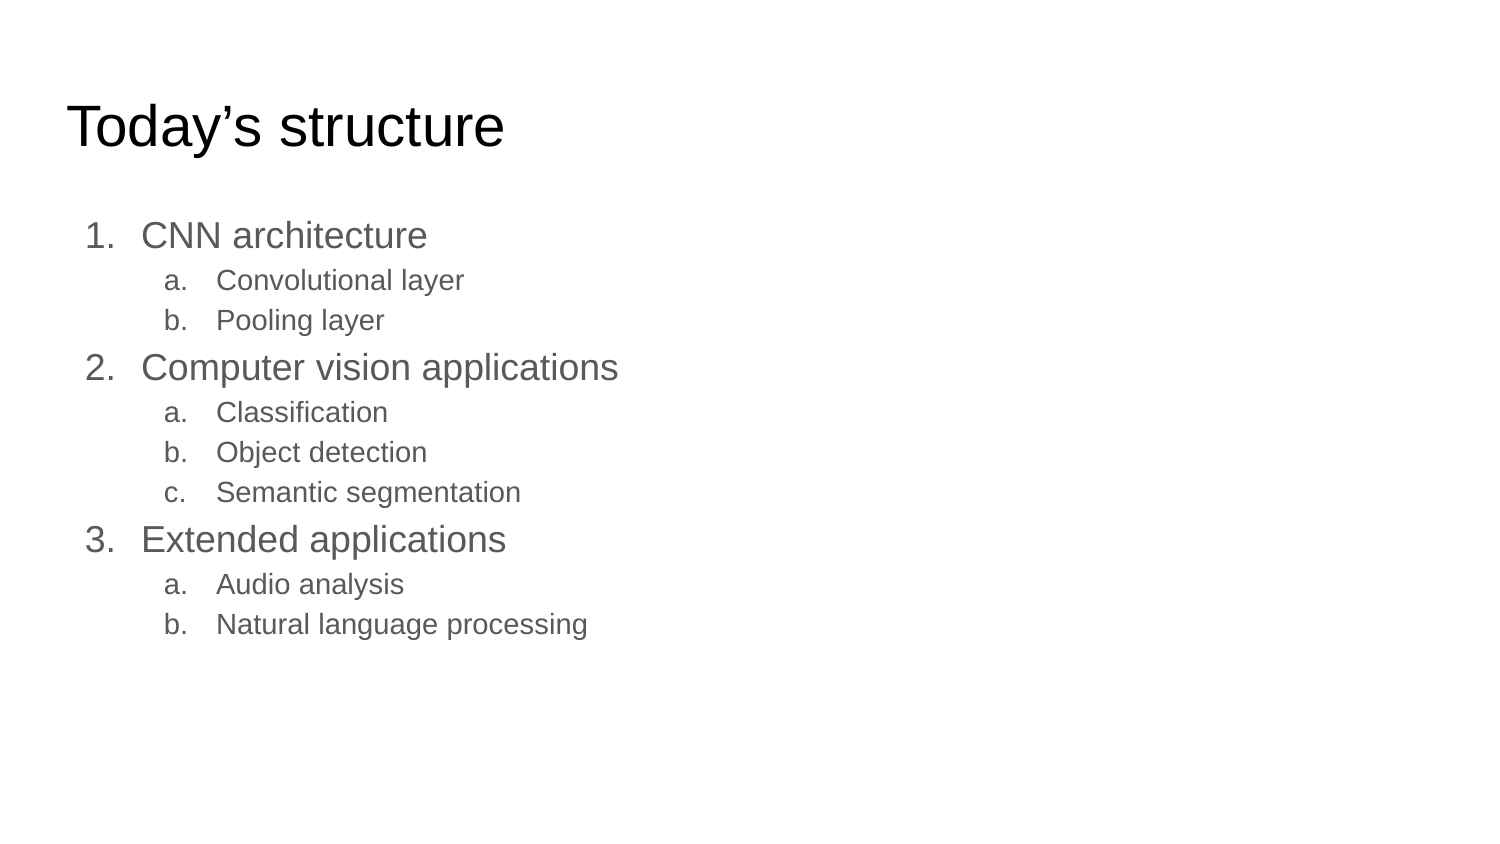

# Today’s structure
CNN architecture
Convolutional layer
Pooling layer
Computer vision applications
Classification
Object detection
Semantic segmentation
Extended applications
Audio analysis
Natural language processing